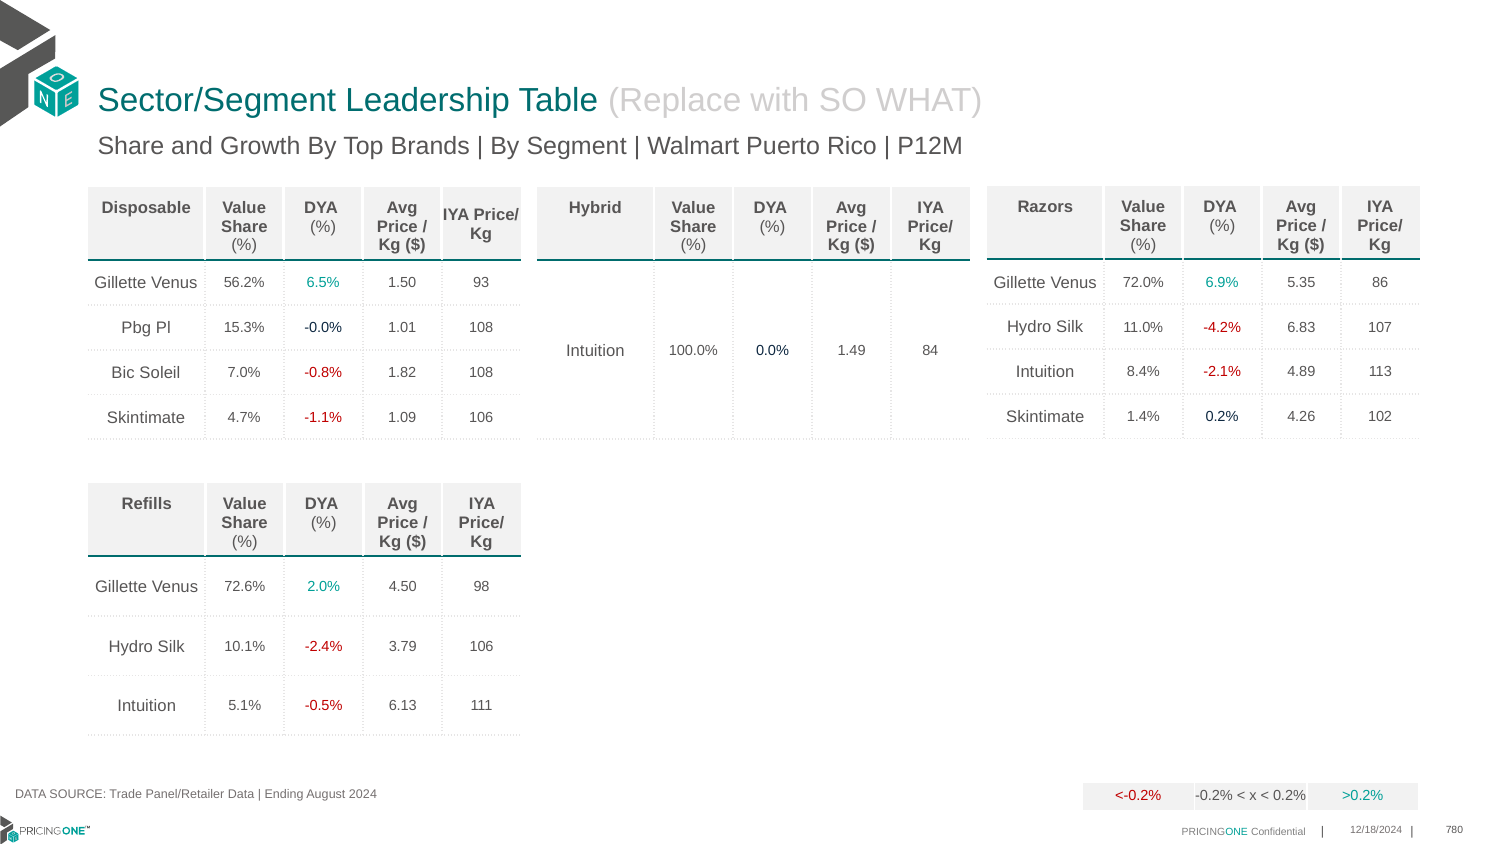

# Sector/Segment Leadership Table (Replace with SO WHAT)
Share and Growth By Top Brands | By Segment | Walmart Puerto Rico | P12M
| Razors | Value Share (%) | DYA (%) | Avg Price /Kg ($) | IYA Price/Kg |
| --- | --- | --- | --- | --- |
| Gillette Venus | 72.0% | 6.9% | 5.35 | 86 |
| Hydro Silk | 11.0% | -4.2% | 6.83 | 107 |
| Intuition | 8.4% | -2.1% | 4.89 | 113 |
| Skintimate | 1.4% | 0.2% | 4.26 | 102 |
| Disposable | Value Share (%) | DYA (%) | Avg Price /Kg ($) | IYA Price/ Kg |
| --- | --- | --- | --- | --- |
| Gillette Venus | 56.2% | 6.5% | 1.50 | 93 |
| Pbg Pl | 15.3% | -0.0% | 1.01 | 108 |
| Bic Soleil | 7.0% | -0.8% | 1.82 | 108 |
| Skintimate | 4.7% | -1.1% | 1.09 | 106 |
| Hybrid | Value Share (%) | DYA (%) | Avg Price /Kg ($) | IYA Price/Kg |
| --- | --- | --- | --- | --- |
| Intuition | 100.0% | 0.0% | 1.49 | 84 |
| Refills | Value Share (%) | DYA (%) | Avg Price /Kg ($) | IYA Price/Kg |
| --- | --- | --- | --- | --- |
| Gillette Venus | 72.6% | 2.0% | 4.50 | 98 |
| Hydro Silk | 10.1% | -2.4% | 3.79 | 106 |
| Intuition | 5.1% | -0.5% | 6.13 | 111 |
DATA SOURCE: Trade Panel/Retailer Data | Ending August 2024
| <-0.2% | -0.2% < x < 0.2% | >0.2% |
| --- | --- | --- |

12/18/2024
780